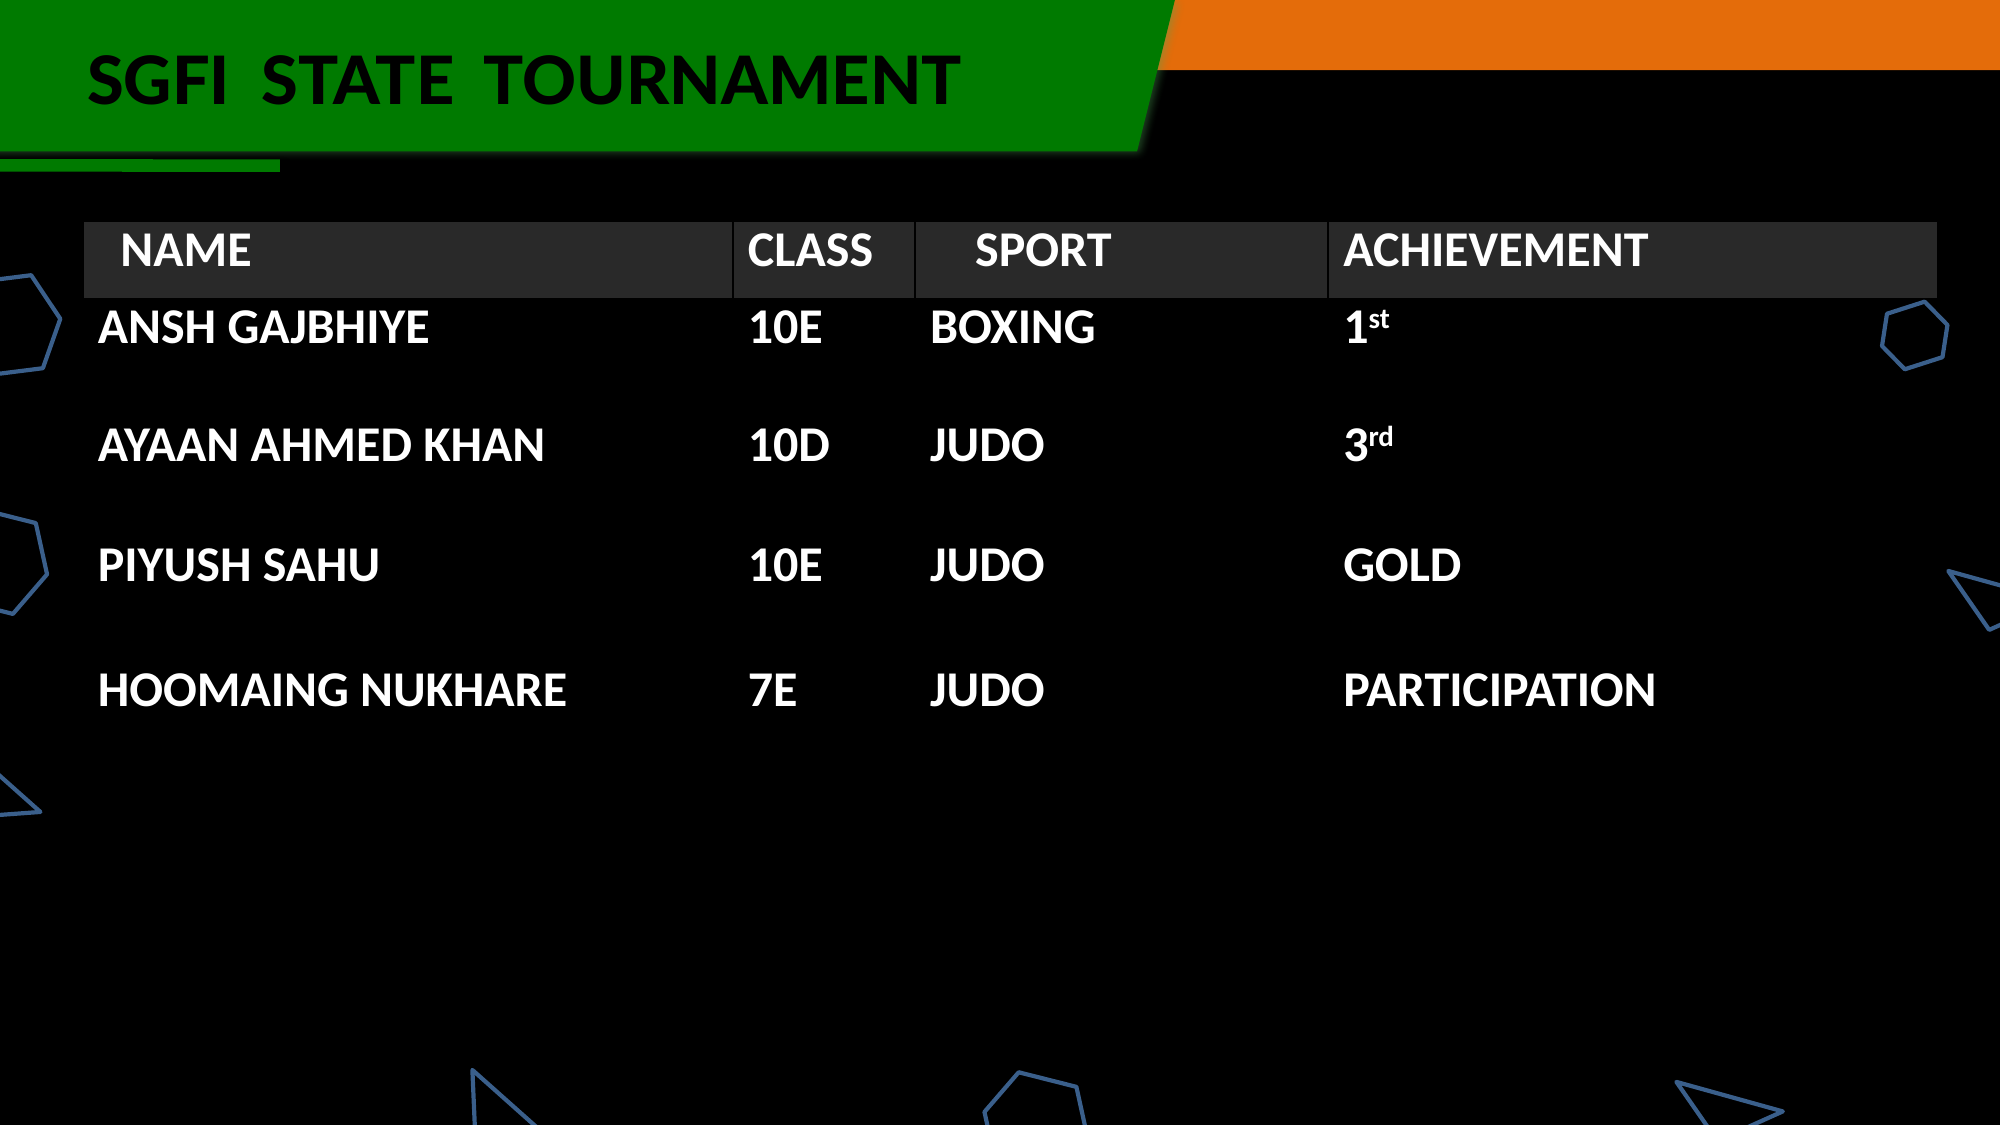

SGFI  STATE  TOURNAMENT
| NAME | CLASS | SPORT | ACHIEVEMENT |
| --- | --- | --- | --- |
| ANSH GAJBHIYE | 10E | BOXING | 1st |
| AYAAN AHMED KHAN | 10D | JUDO | 3rd |
| PIYUSH SAHU | 10E | JUDO | GOLD |
| HOOMAING NUKHARE | 7E | JUDO | PARTICIPATION |